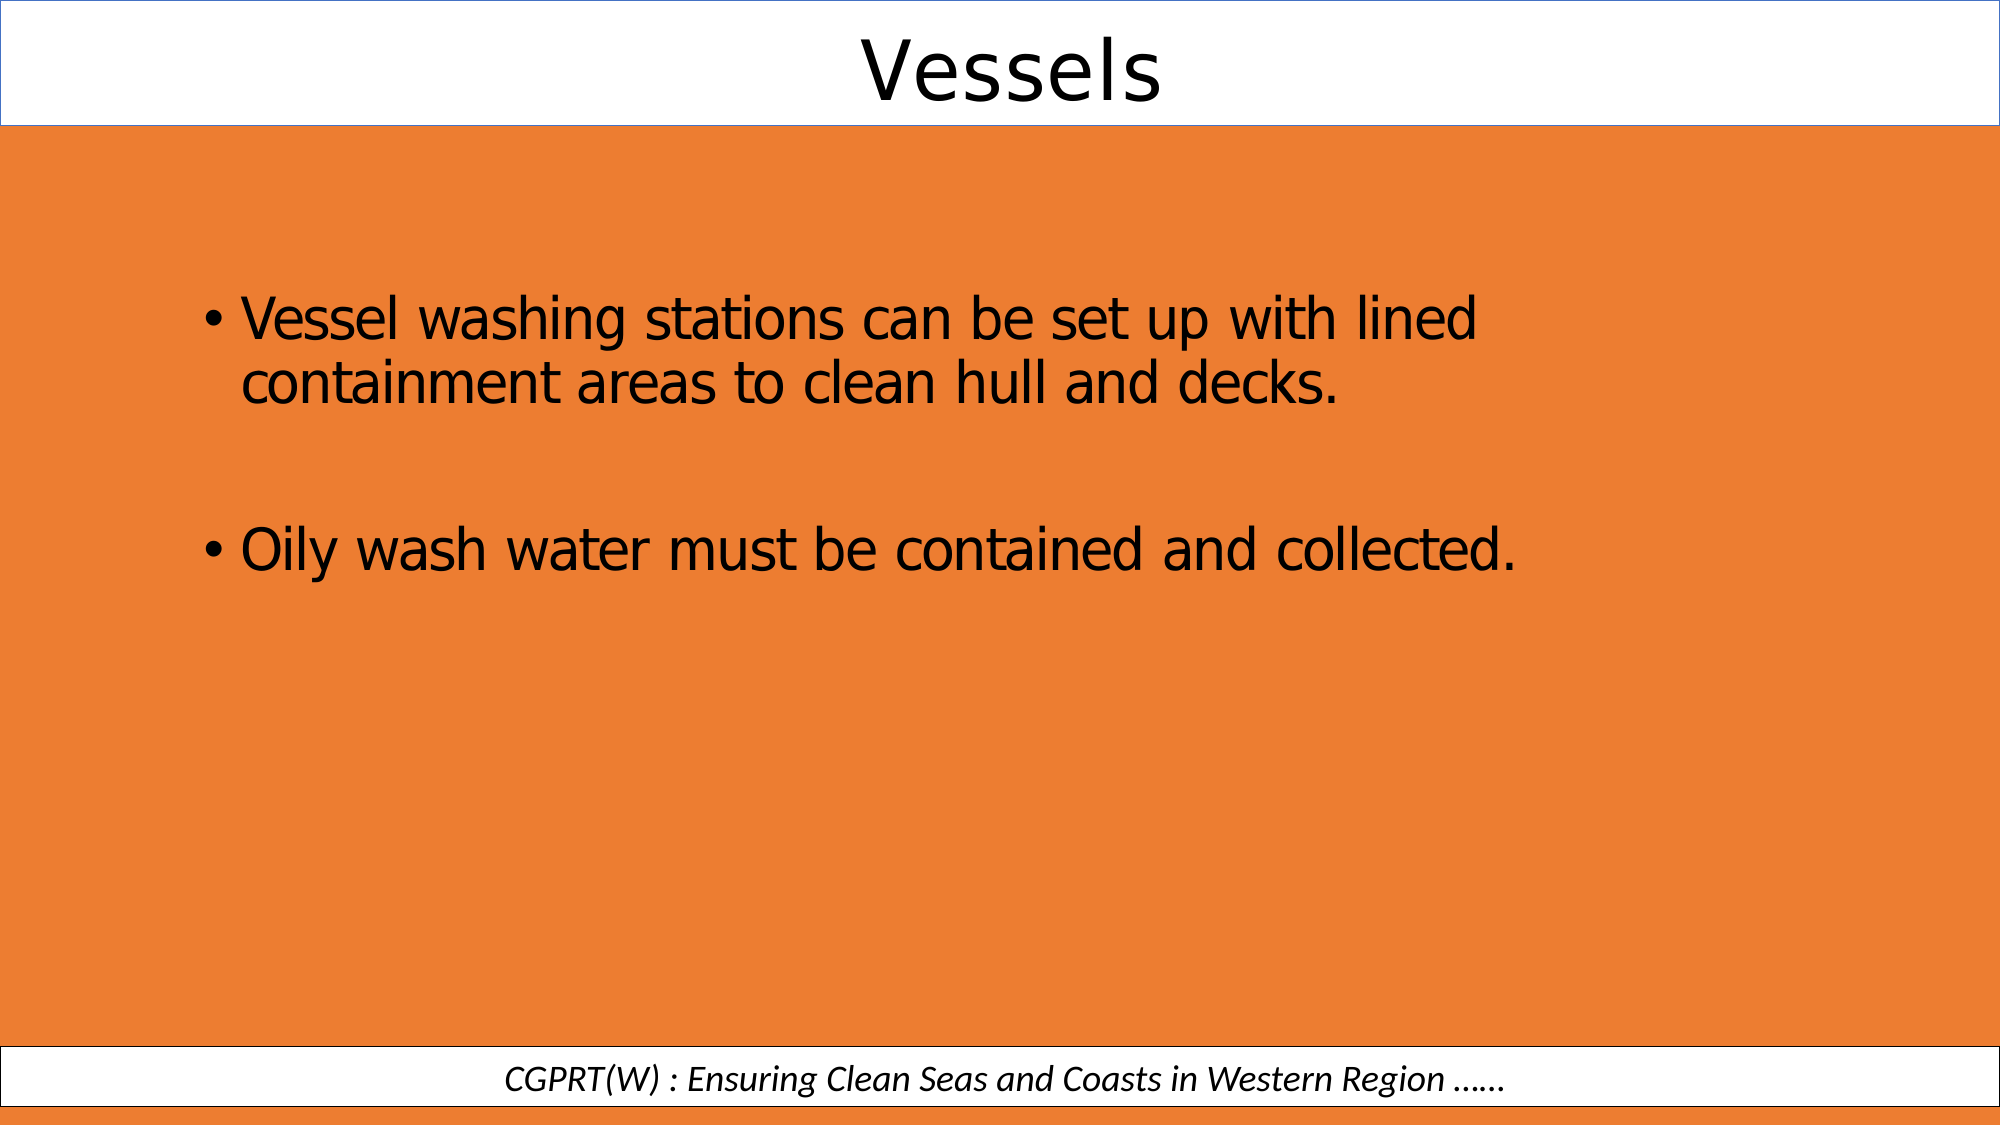

Vessels
Vessel washing stations can be set up with lined containment areas to clean hull and decks.

Oily wash water must be contained and collected.
 CGPRT(W) : Ensuring Clean Seas and Coasts in Western Region ……